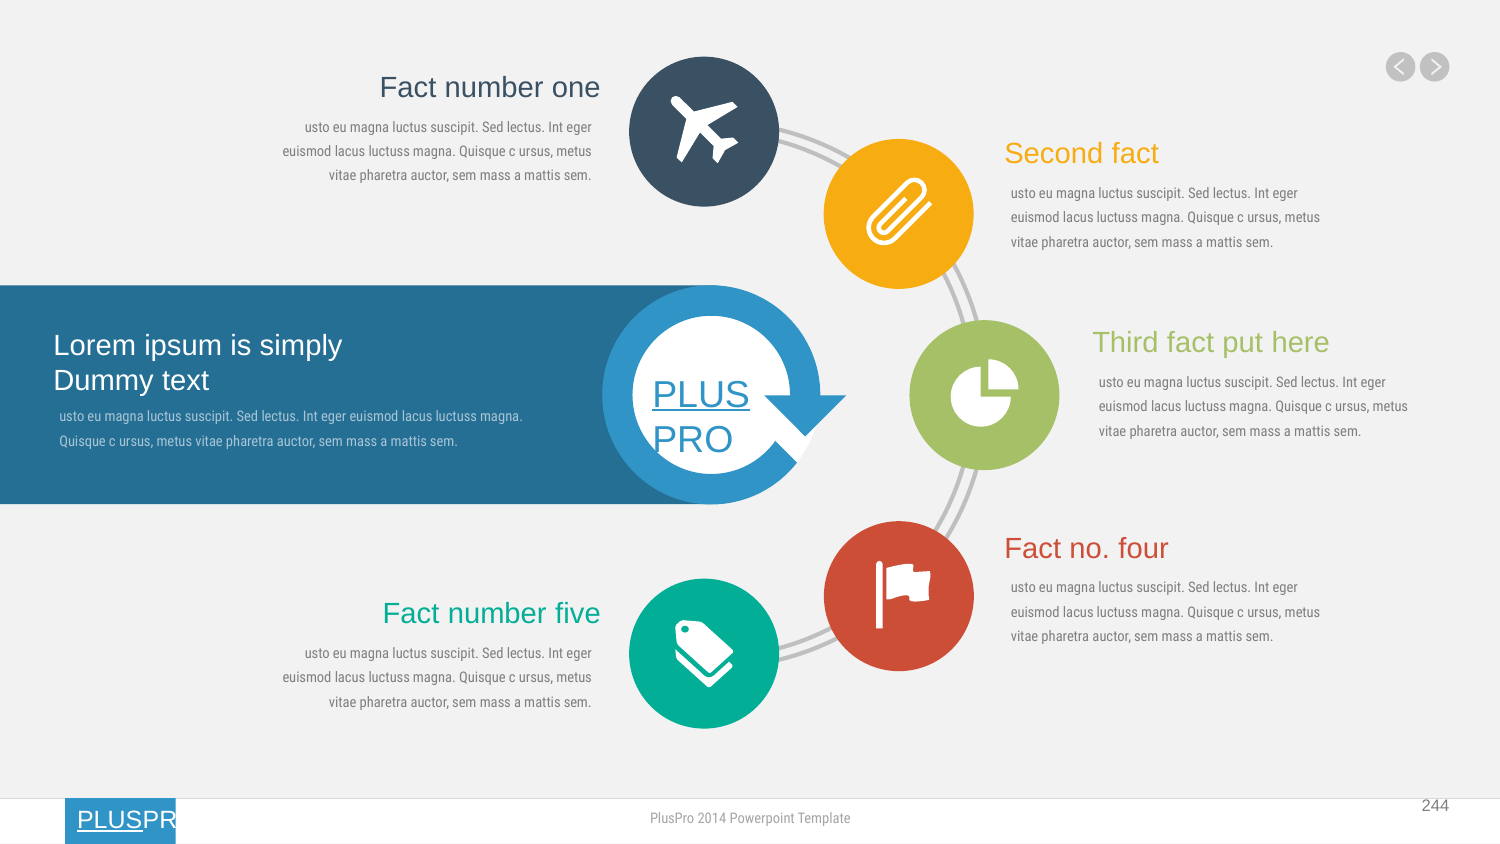

Fact number one
usto eu magna luctus suscipit. Sed lectus. Int eger euismod lacus luctuss magna. Quisque c ursus, metus vitae pharetra auctor, sem mass a mattis sem.

Second fact
usto eu magna luctus suscipit. Sed lectus. Int eger euismod lacus luctuss magna. Quisque c ursus, metus vitae pharetra auctor, sem mass a mattis sem.

Lorem ipsum is simply
Dummy text
usto eu magna luctus suscipit. Sed lectus. Int eger euismod lacus luctuss magna. Quisque c ursus, metus vitae pharetra auctor, sem mass a mattis sem.

Third fact put here
usto eu magna luctus suscipit. Sed lectus. Int eger euismod lacus luctuss magna. Quisque c ursus, metus vitae pharetra auctor, sem mass a mattis sem.
PLUSPRO

Fact no. four
usto eu magna luctus suscipit. Sed lectus. Int eger euismod lacus luctuss magna. Quisque c ursus, metus vitae pharetra auctor, sem mass a mattis sem.

Fact number five
usto eu magna luctus suscipit. Sed lectus. Int eger euismod lacus luctuss magna. Quisque c ursus, metus vitae pharetra auctor, sem mass a mattis sem.
244